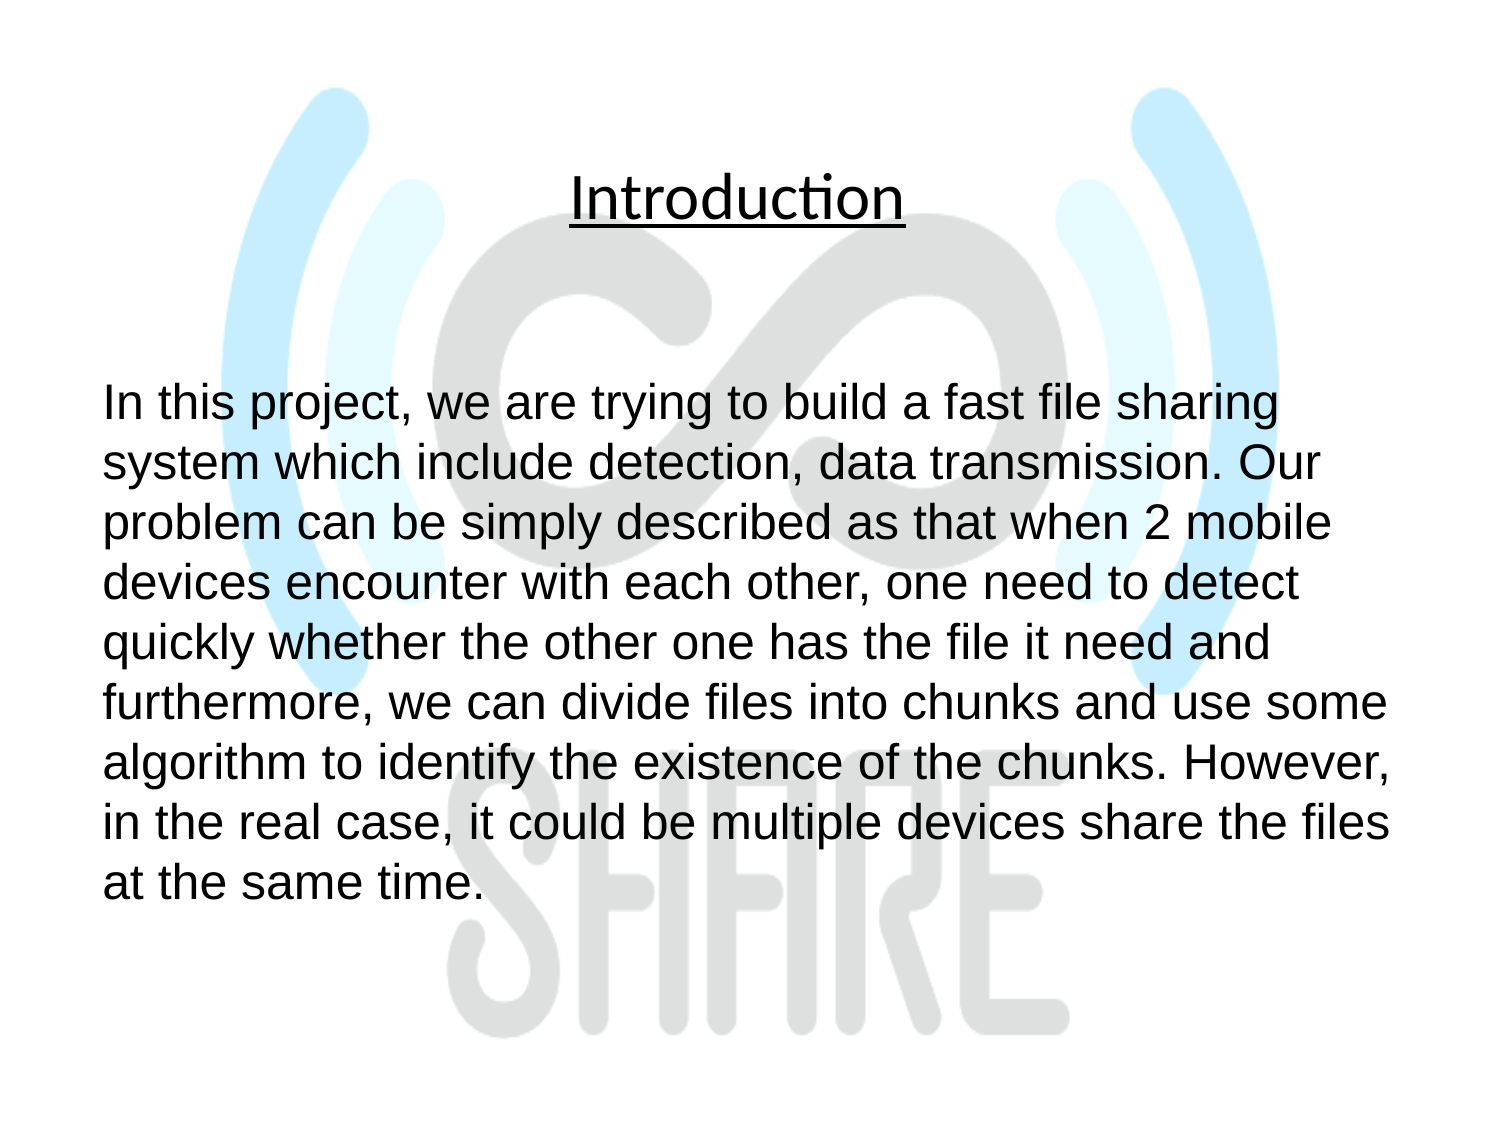

# Introduction
In this project, we are trying to build a fast file sharing system which include detection, data transmission. Our problem can be simply described as that when 2 mobile devices encounter with each other, one need to detect quickly whether the other one has the file it need and furthermore, we can divide files into chunks and use some algorithm to identify the existence of the chunks. However, in the real case, it could be multiple devices share the files at the same time.